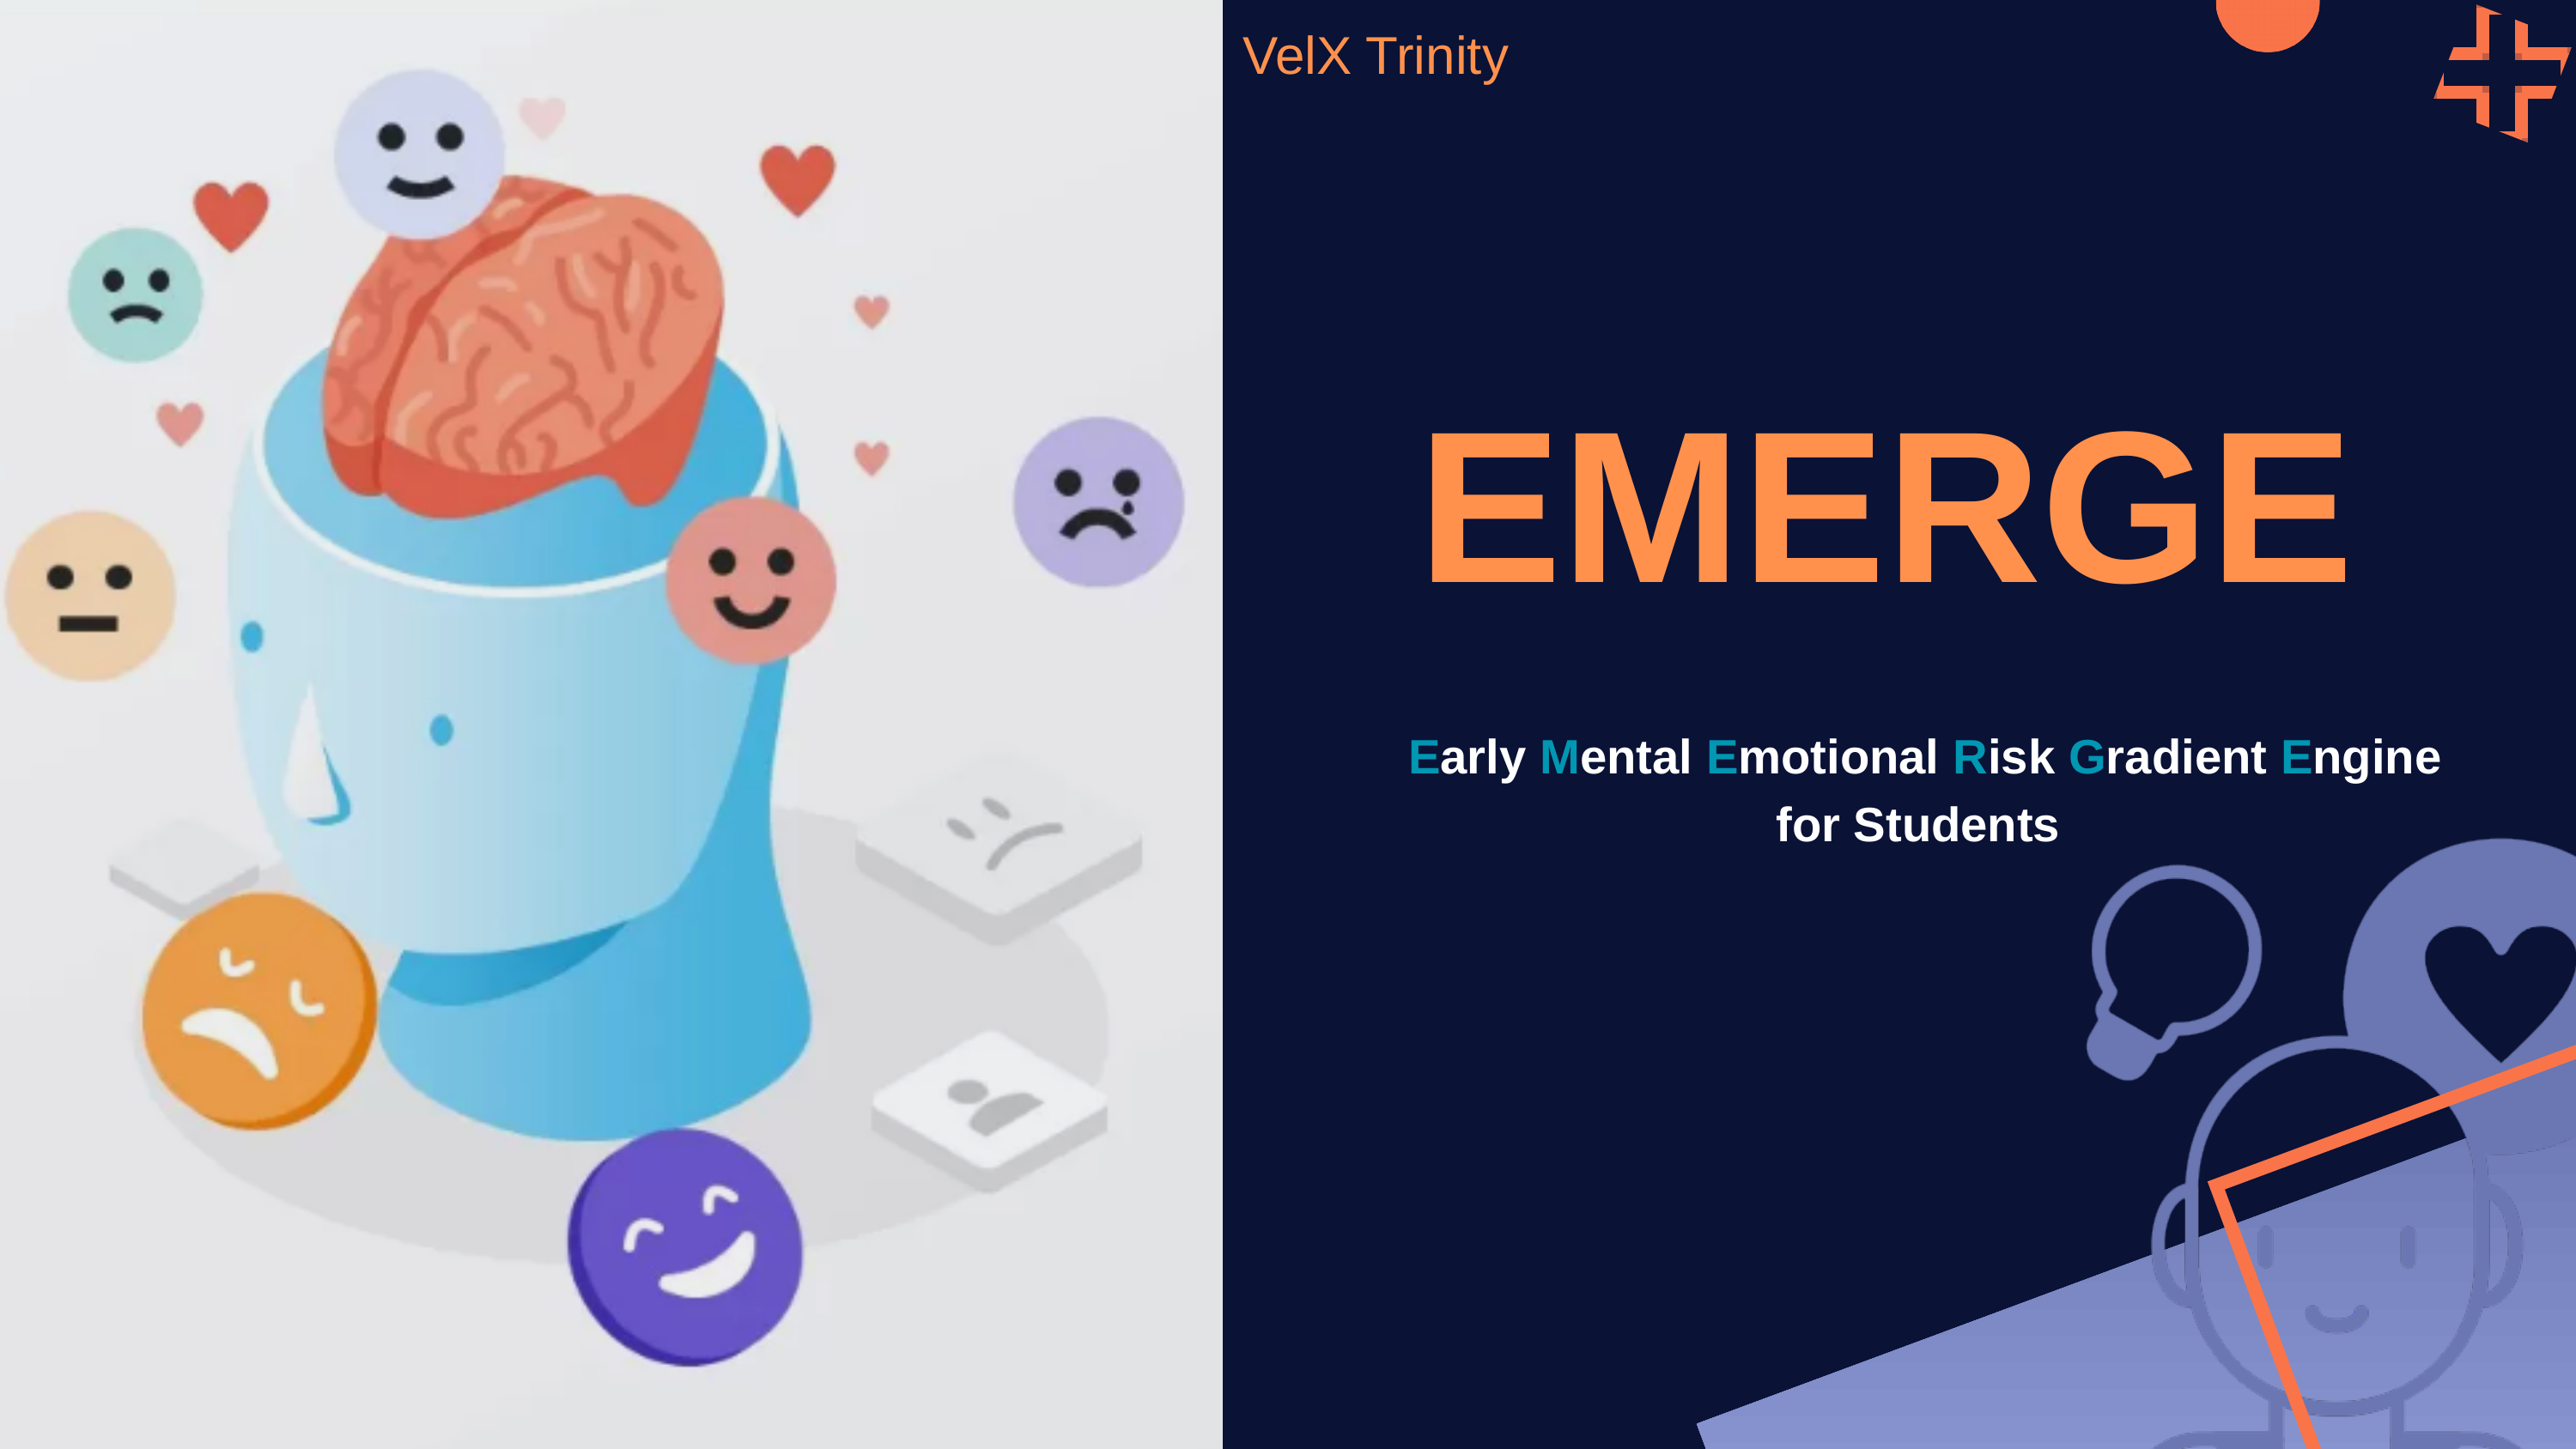

VelX Trinity

EMERGE
Early Mental Emotional Risk Gradient Engine for Students